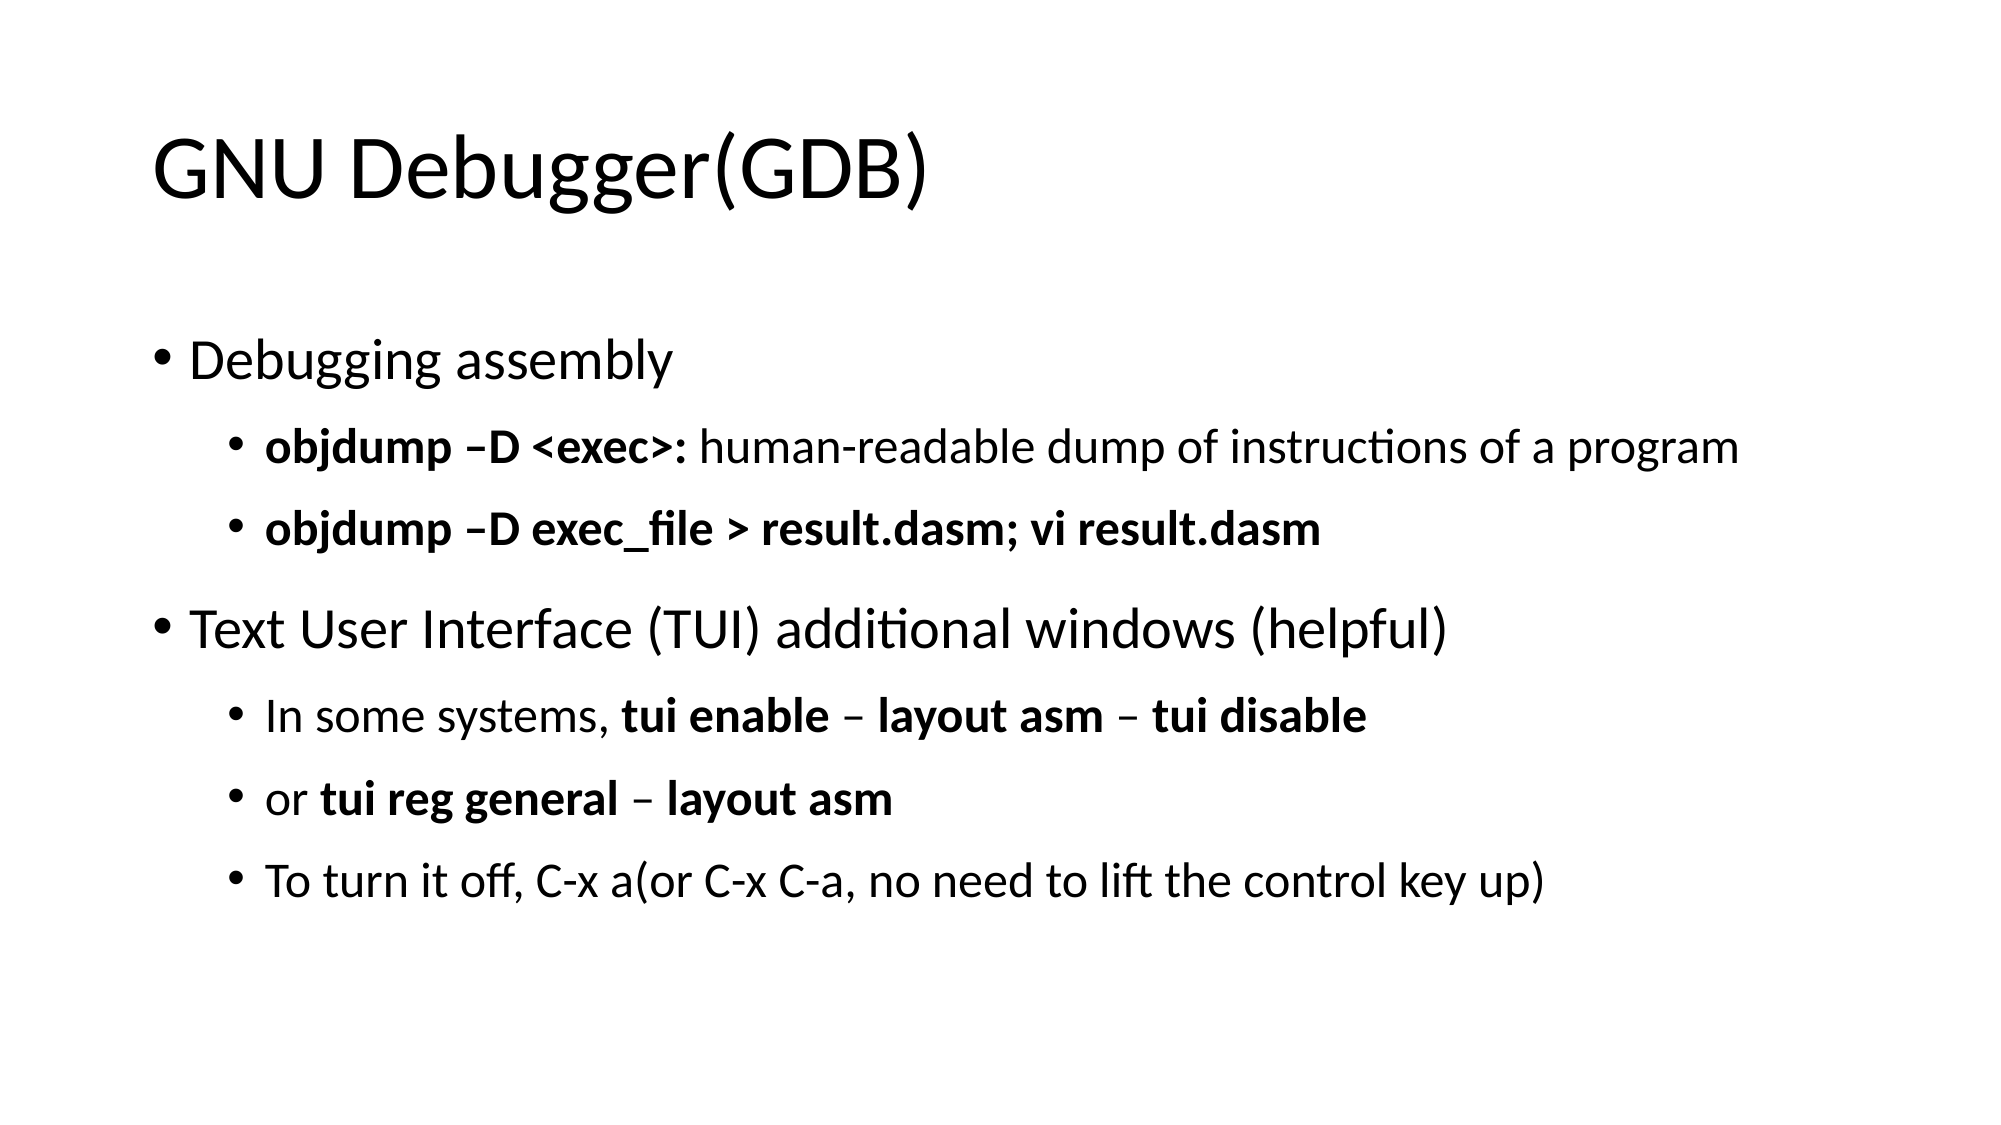

# GNU Debugger(GDB)
Debugging assembly
objdump –D <exec>: human-readable dump of instructions of a program
objdump –D exec_file > result.dasm; vi result.dasm
Text User Interface (TUI) additional windows (helpful)
In some systems, tui enable – layout asm – tui disable
or tui reg general – layout asm
To turn it off, C-x a(or C-x C-a, no need to lift the control key up)